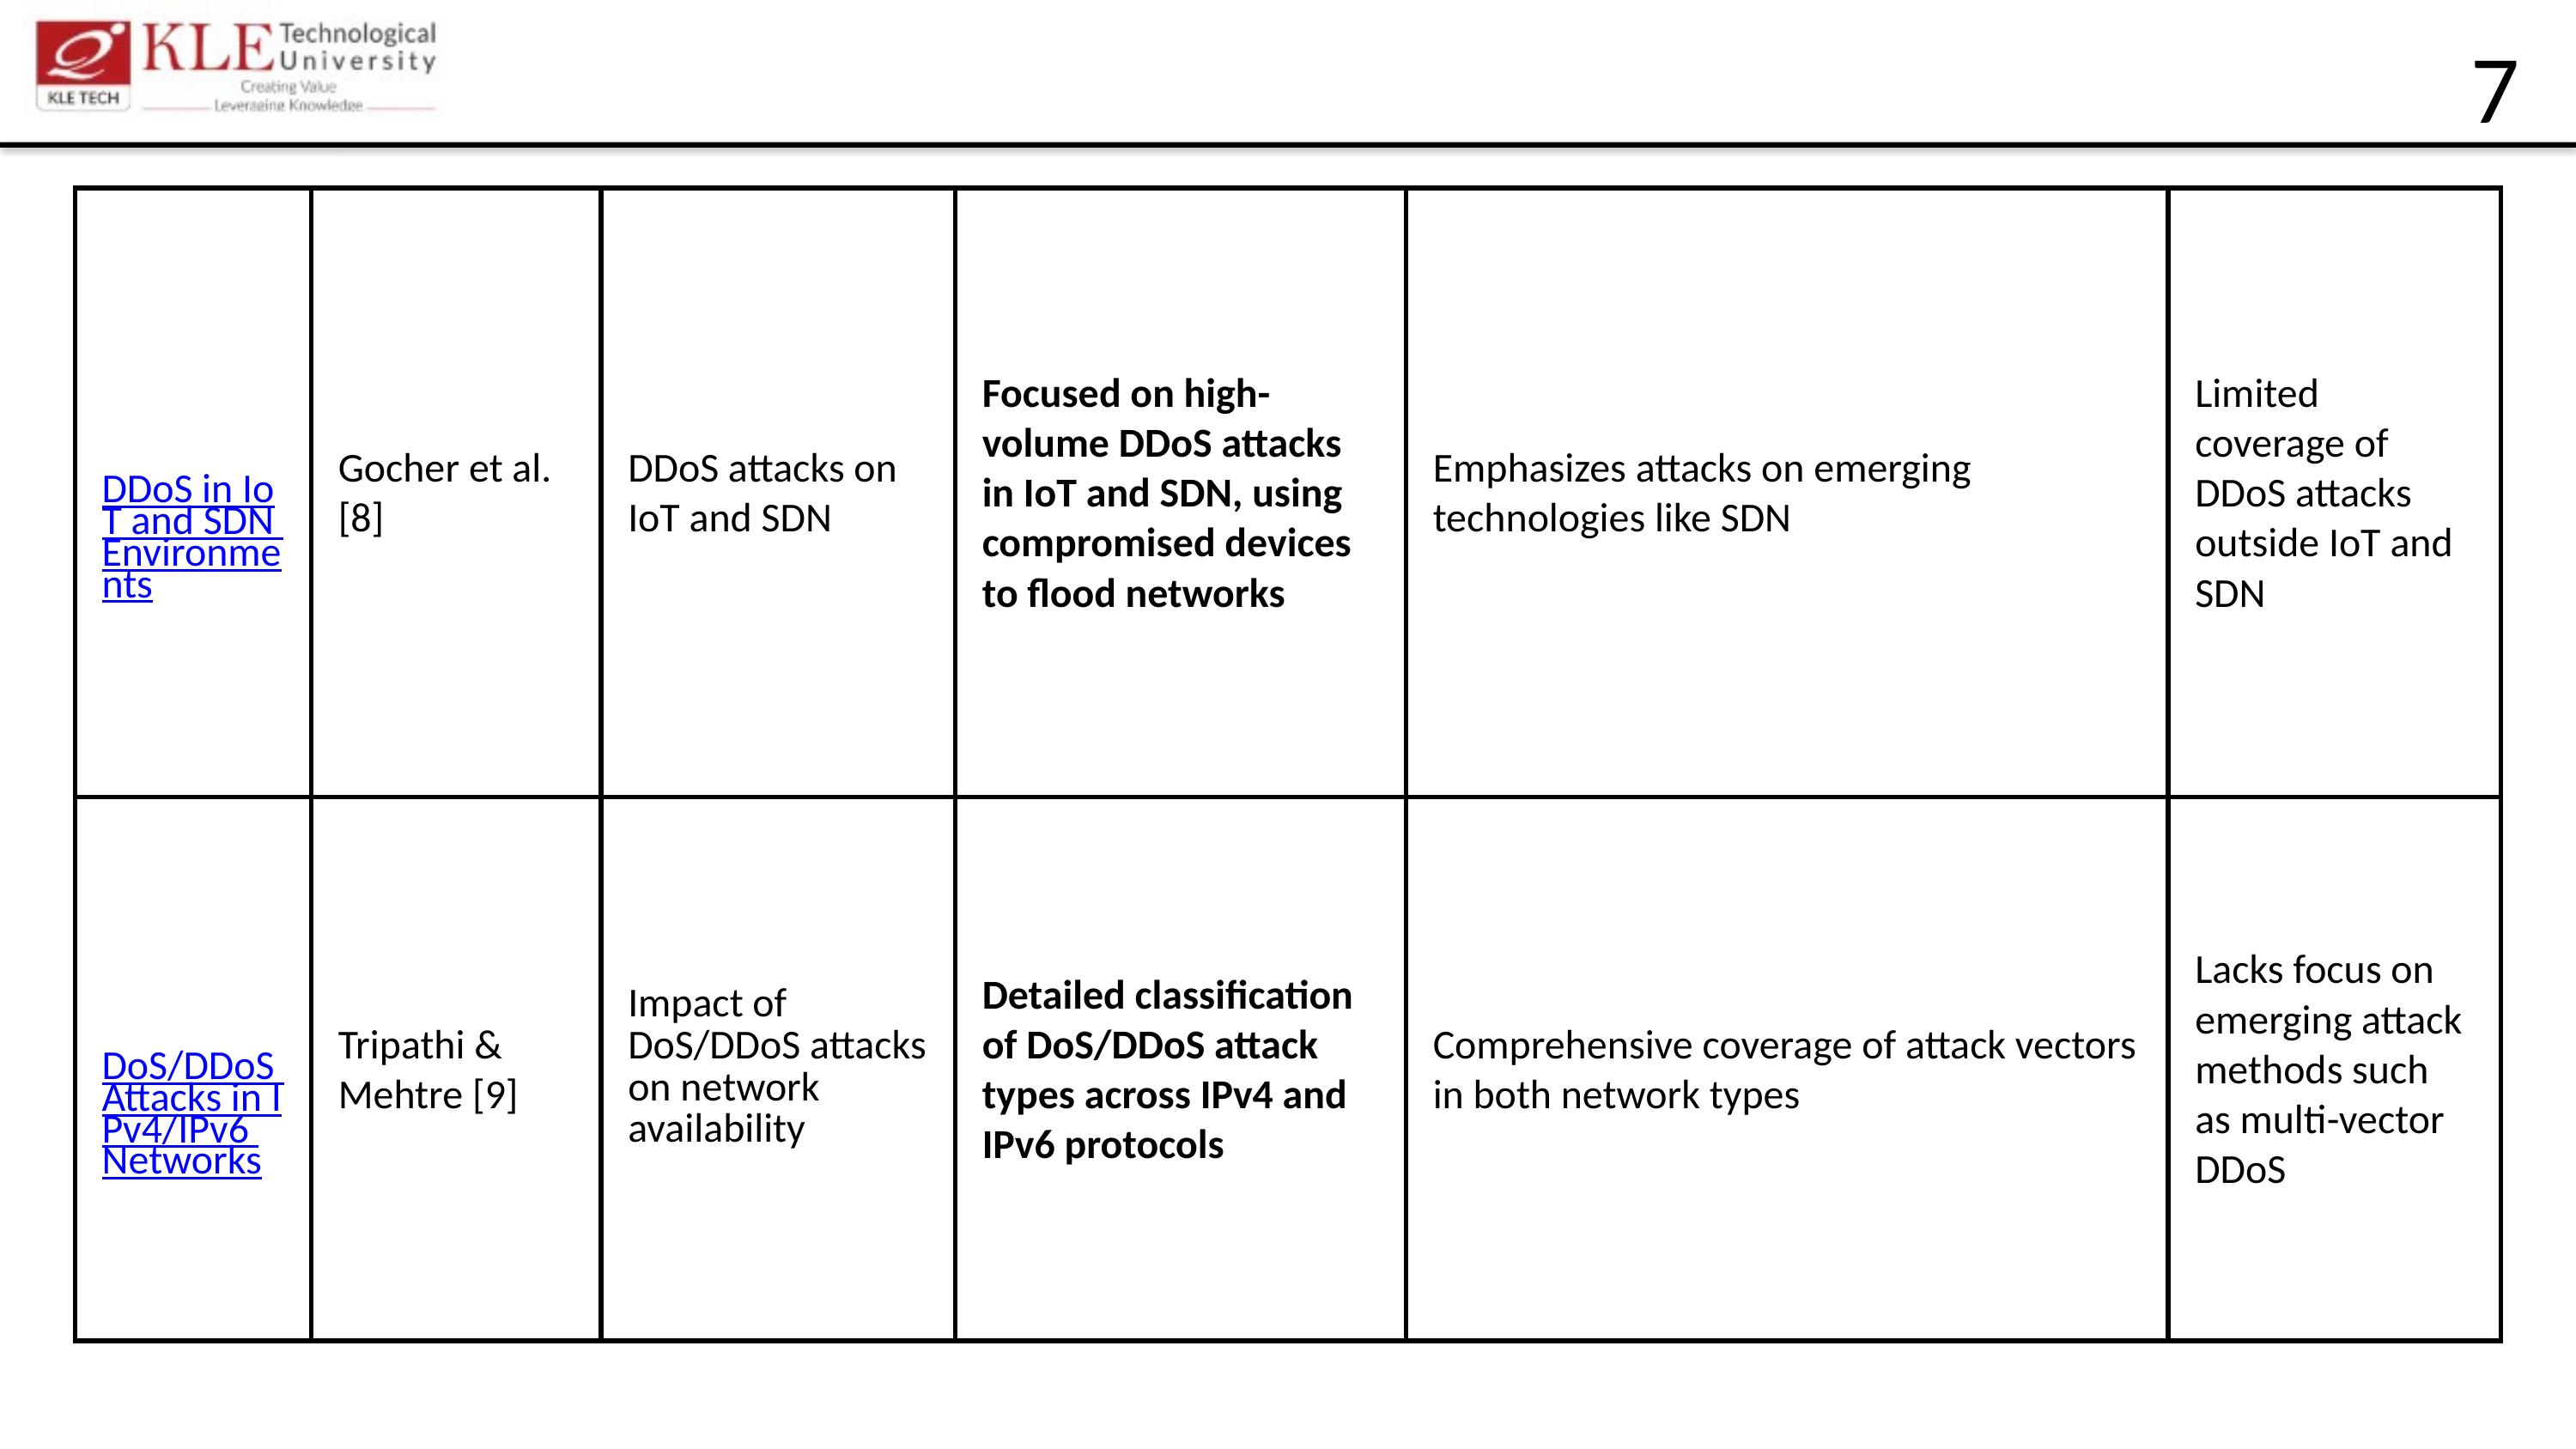

7
| DDoS in IoT and SDN Environments | Gocher et al. [8] | DDoS attacks on IoT and SDN | Focused on high-volume DDoS attacks in IoT and SDN, using compromised devices to flood networks | Emphasizes attacks on emerging technologies like SDN | Limited coverage of DDoS attacks outside IoT and SDN |
| --- | --- | --- | --- | --- | --- |
| DoS/DDoS Attacks in IPv4/IPv6 Networks | Tripathi & Mehtre [9] | Impact of DoS/DDoS attacks on network availability | Detailed classification of DoS/DDoS attack types across IPv4 and IPv6 protocols | Comprehensive coverage of attack vectors in both network types | Lacks focus on emerging attack methods such as multi-vector DDoS |